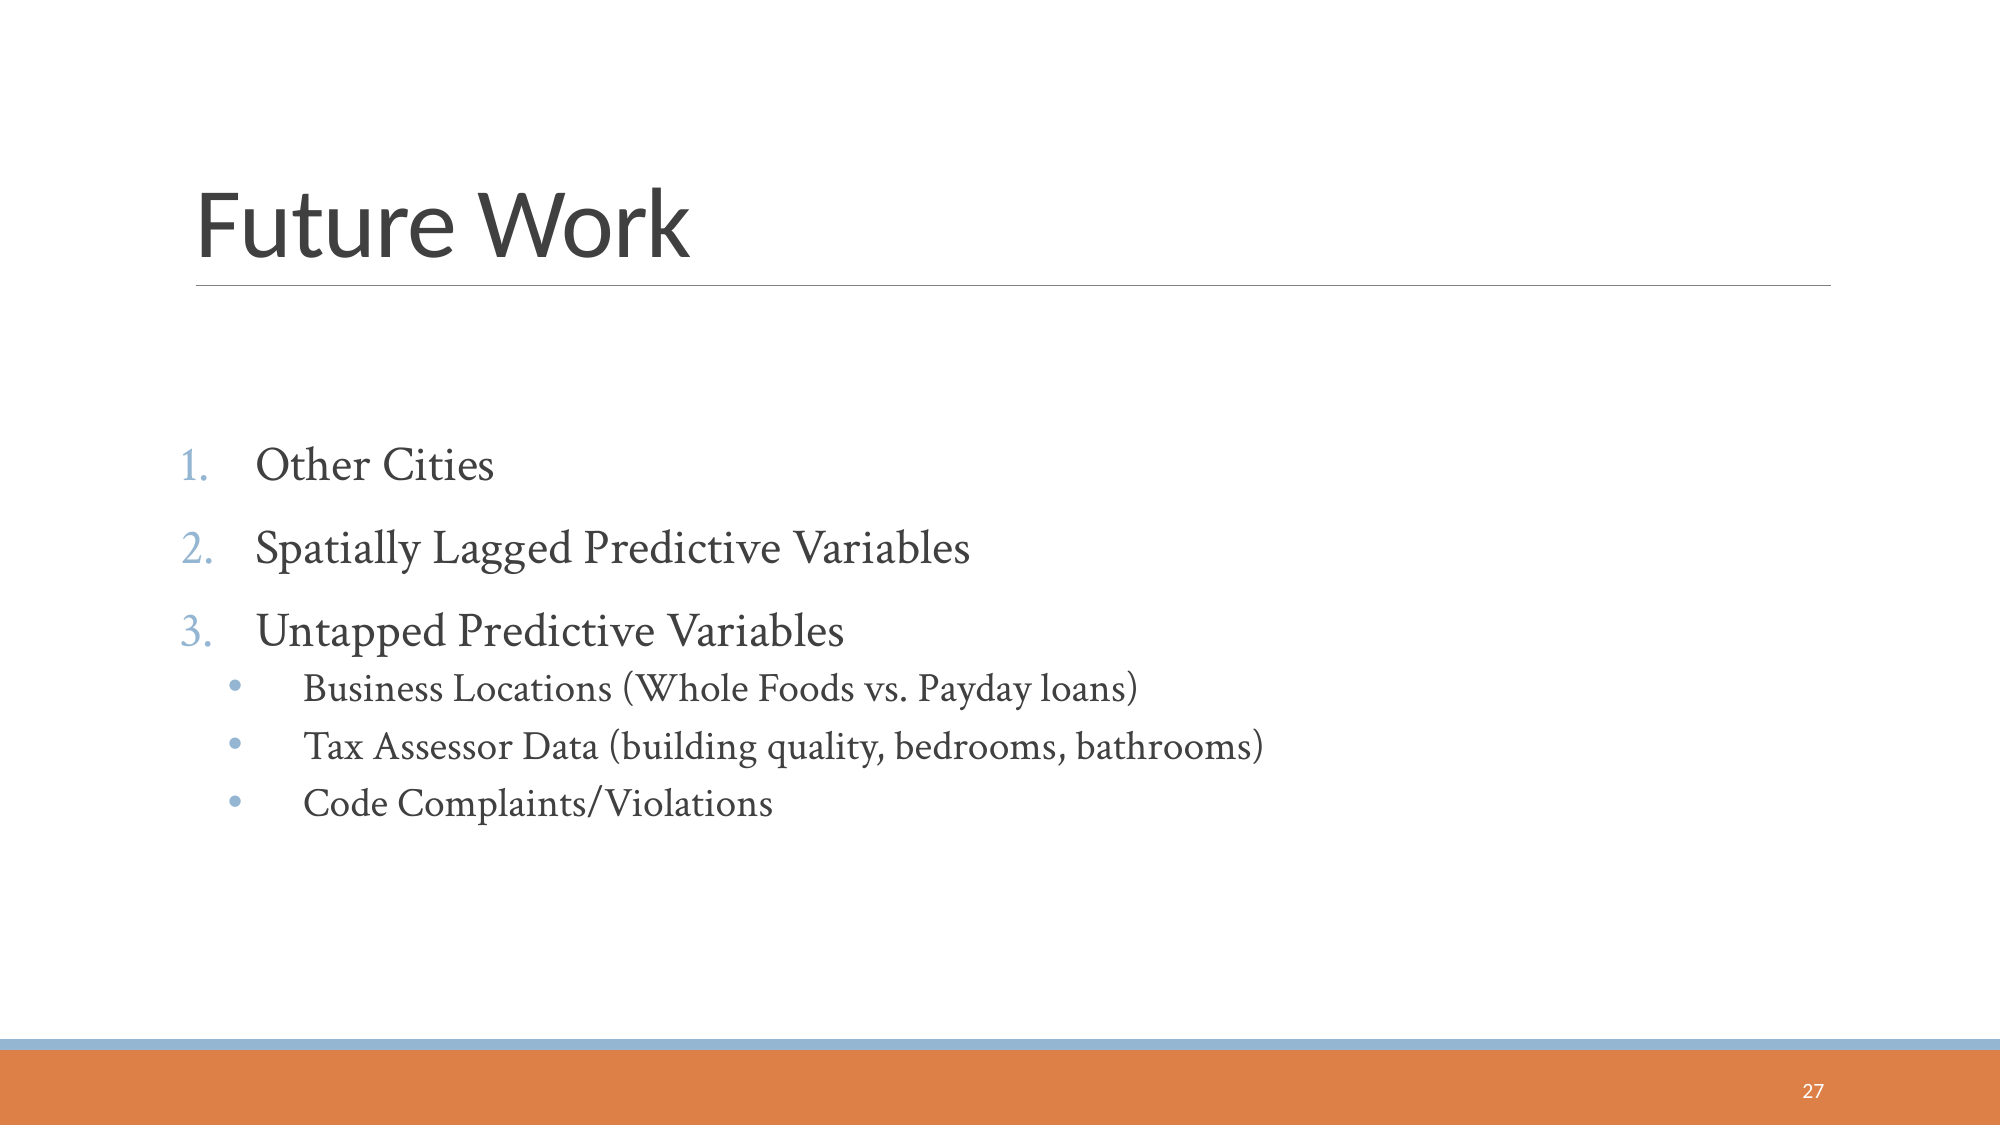

# Future Work
Other Cities
Spatially Lagged Predictive Variables
Untapped Predictive Variables
Business Locations (Whole Foods vs. Payday loans)
Tax Assessor Data (building quality, bedrooms, bathrooms)
Code Complaints/Violations

27